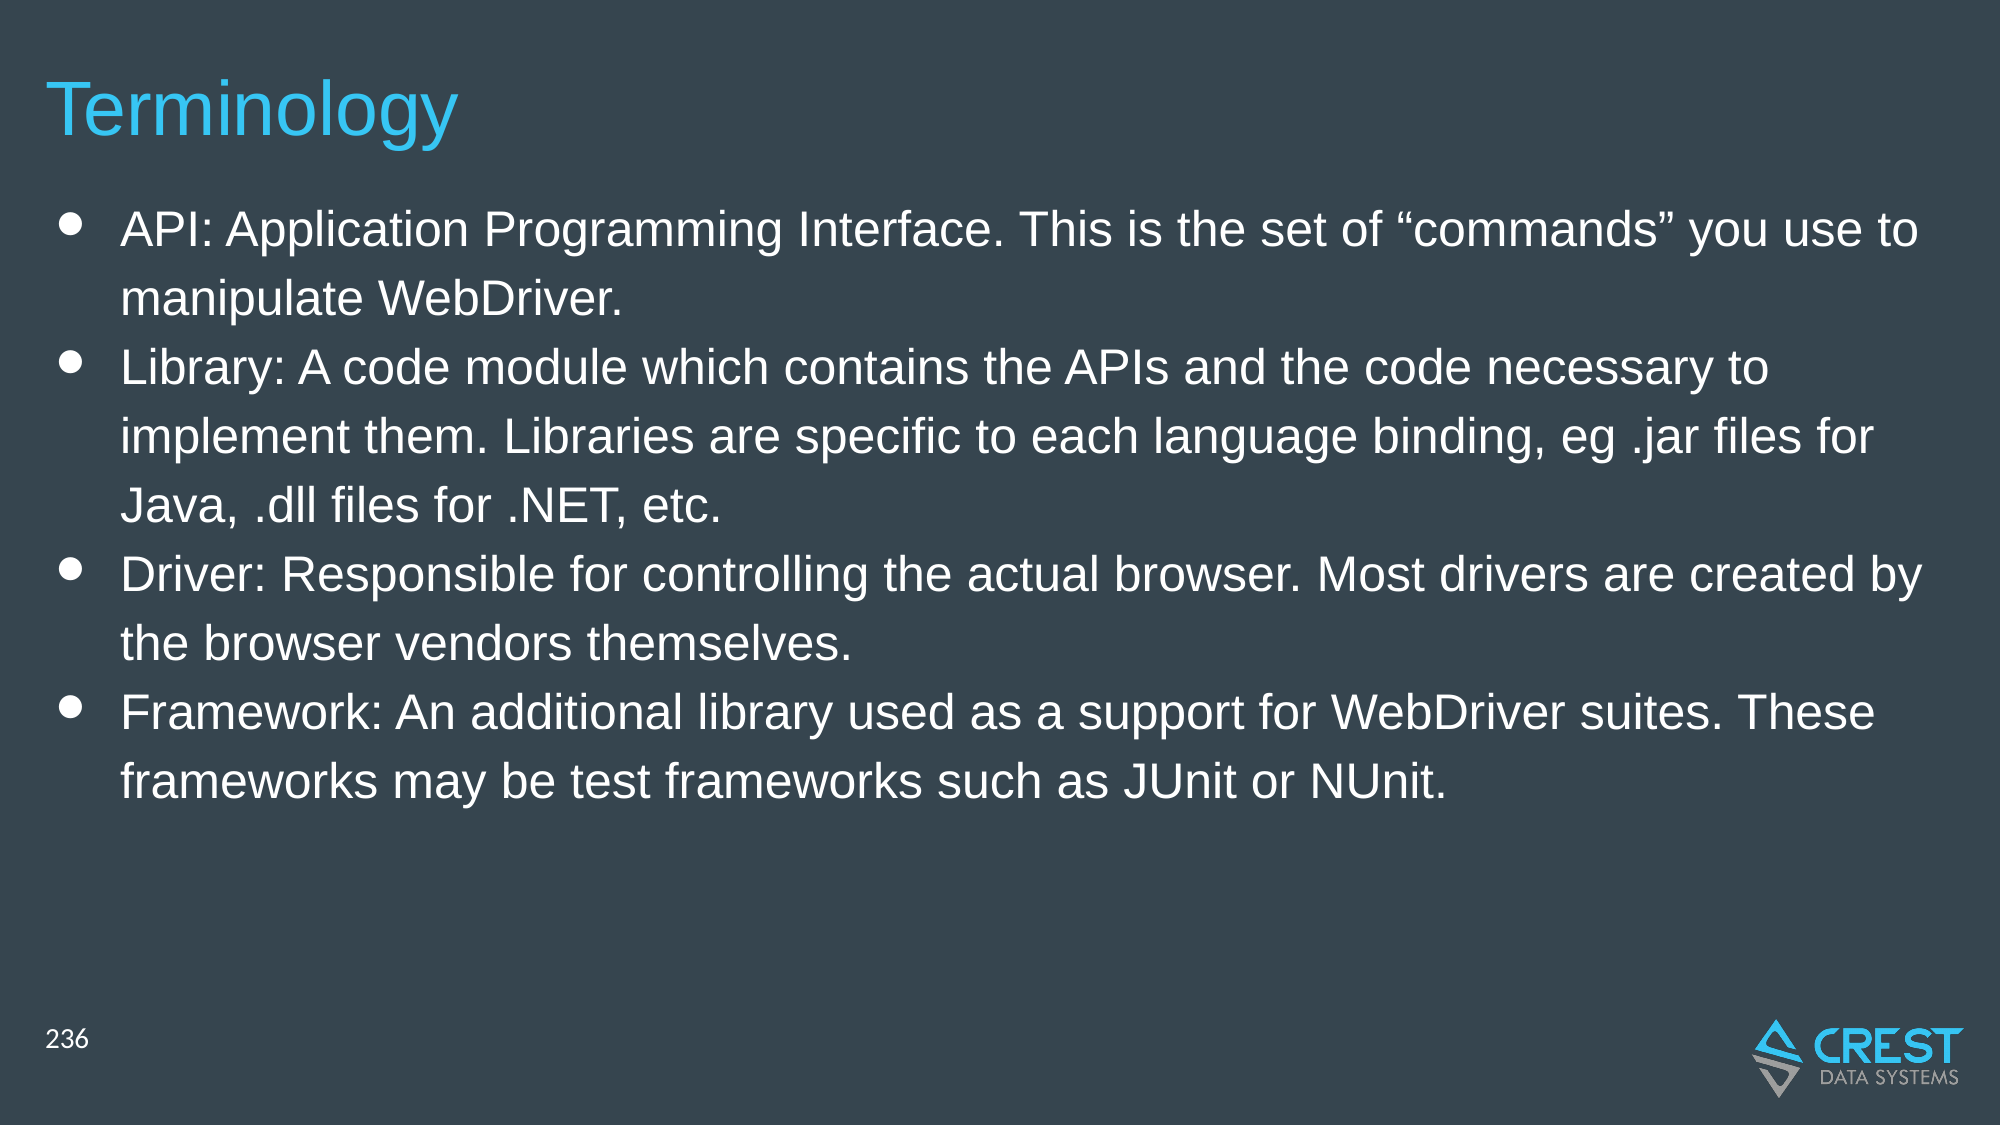

# Terminology
API: Application Programming Interface. This is the set of “commands” you use to manipulate WebDriver.
Library: A code module which contains the APIs and the code necessary to implement them. Libraries are specific to each language binding, eg .jar files for Java, .dll files for .NET, etc.
Driver: Responsible for controlling the actual browser. Most drivers are created by the browser vendors themselves.
Framework: An additional library used as a support for WebDriver suites. These frameworks may be test frameworks such as JUnit or NUnit.
236